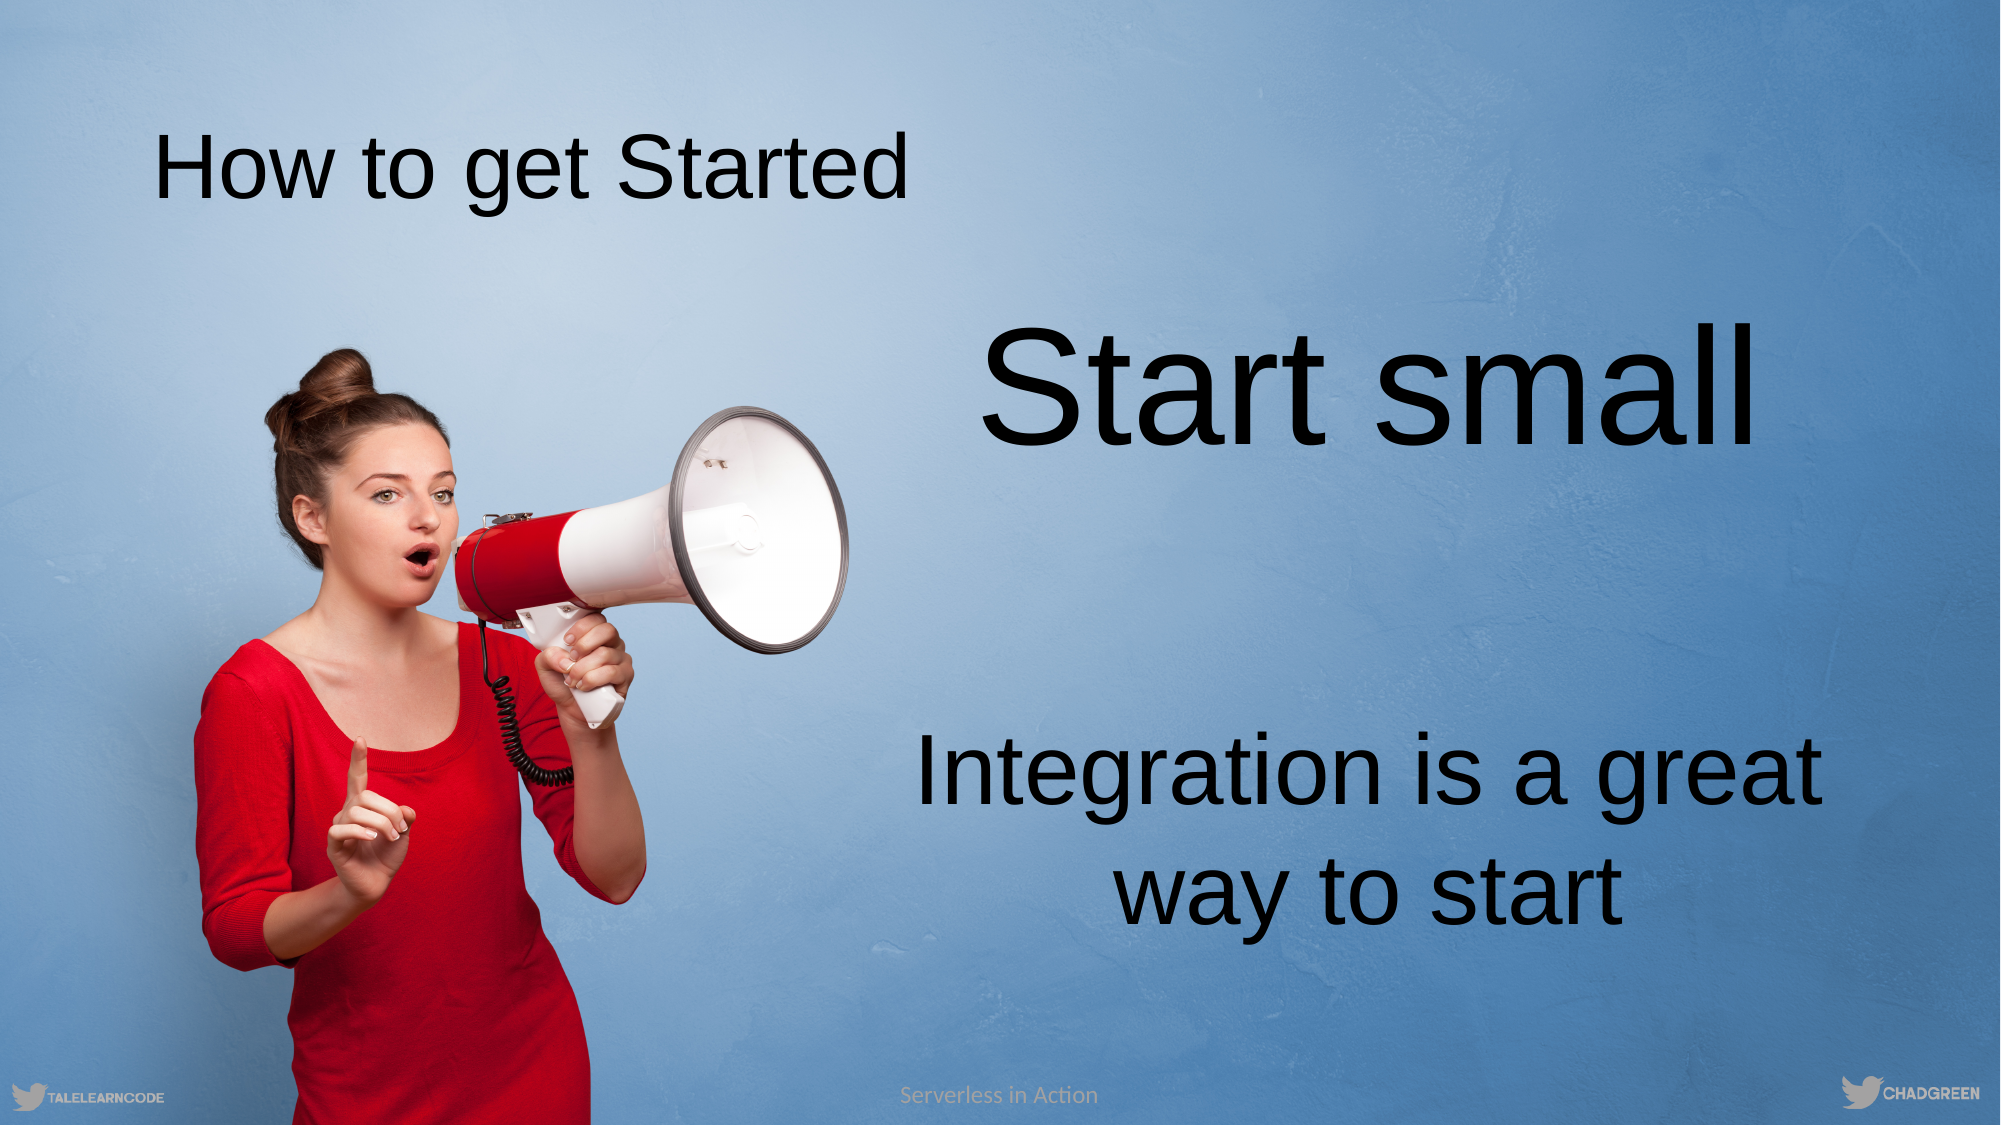

# How to get Started
Start small
Integration is a great way to start